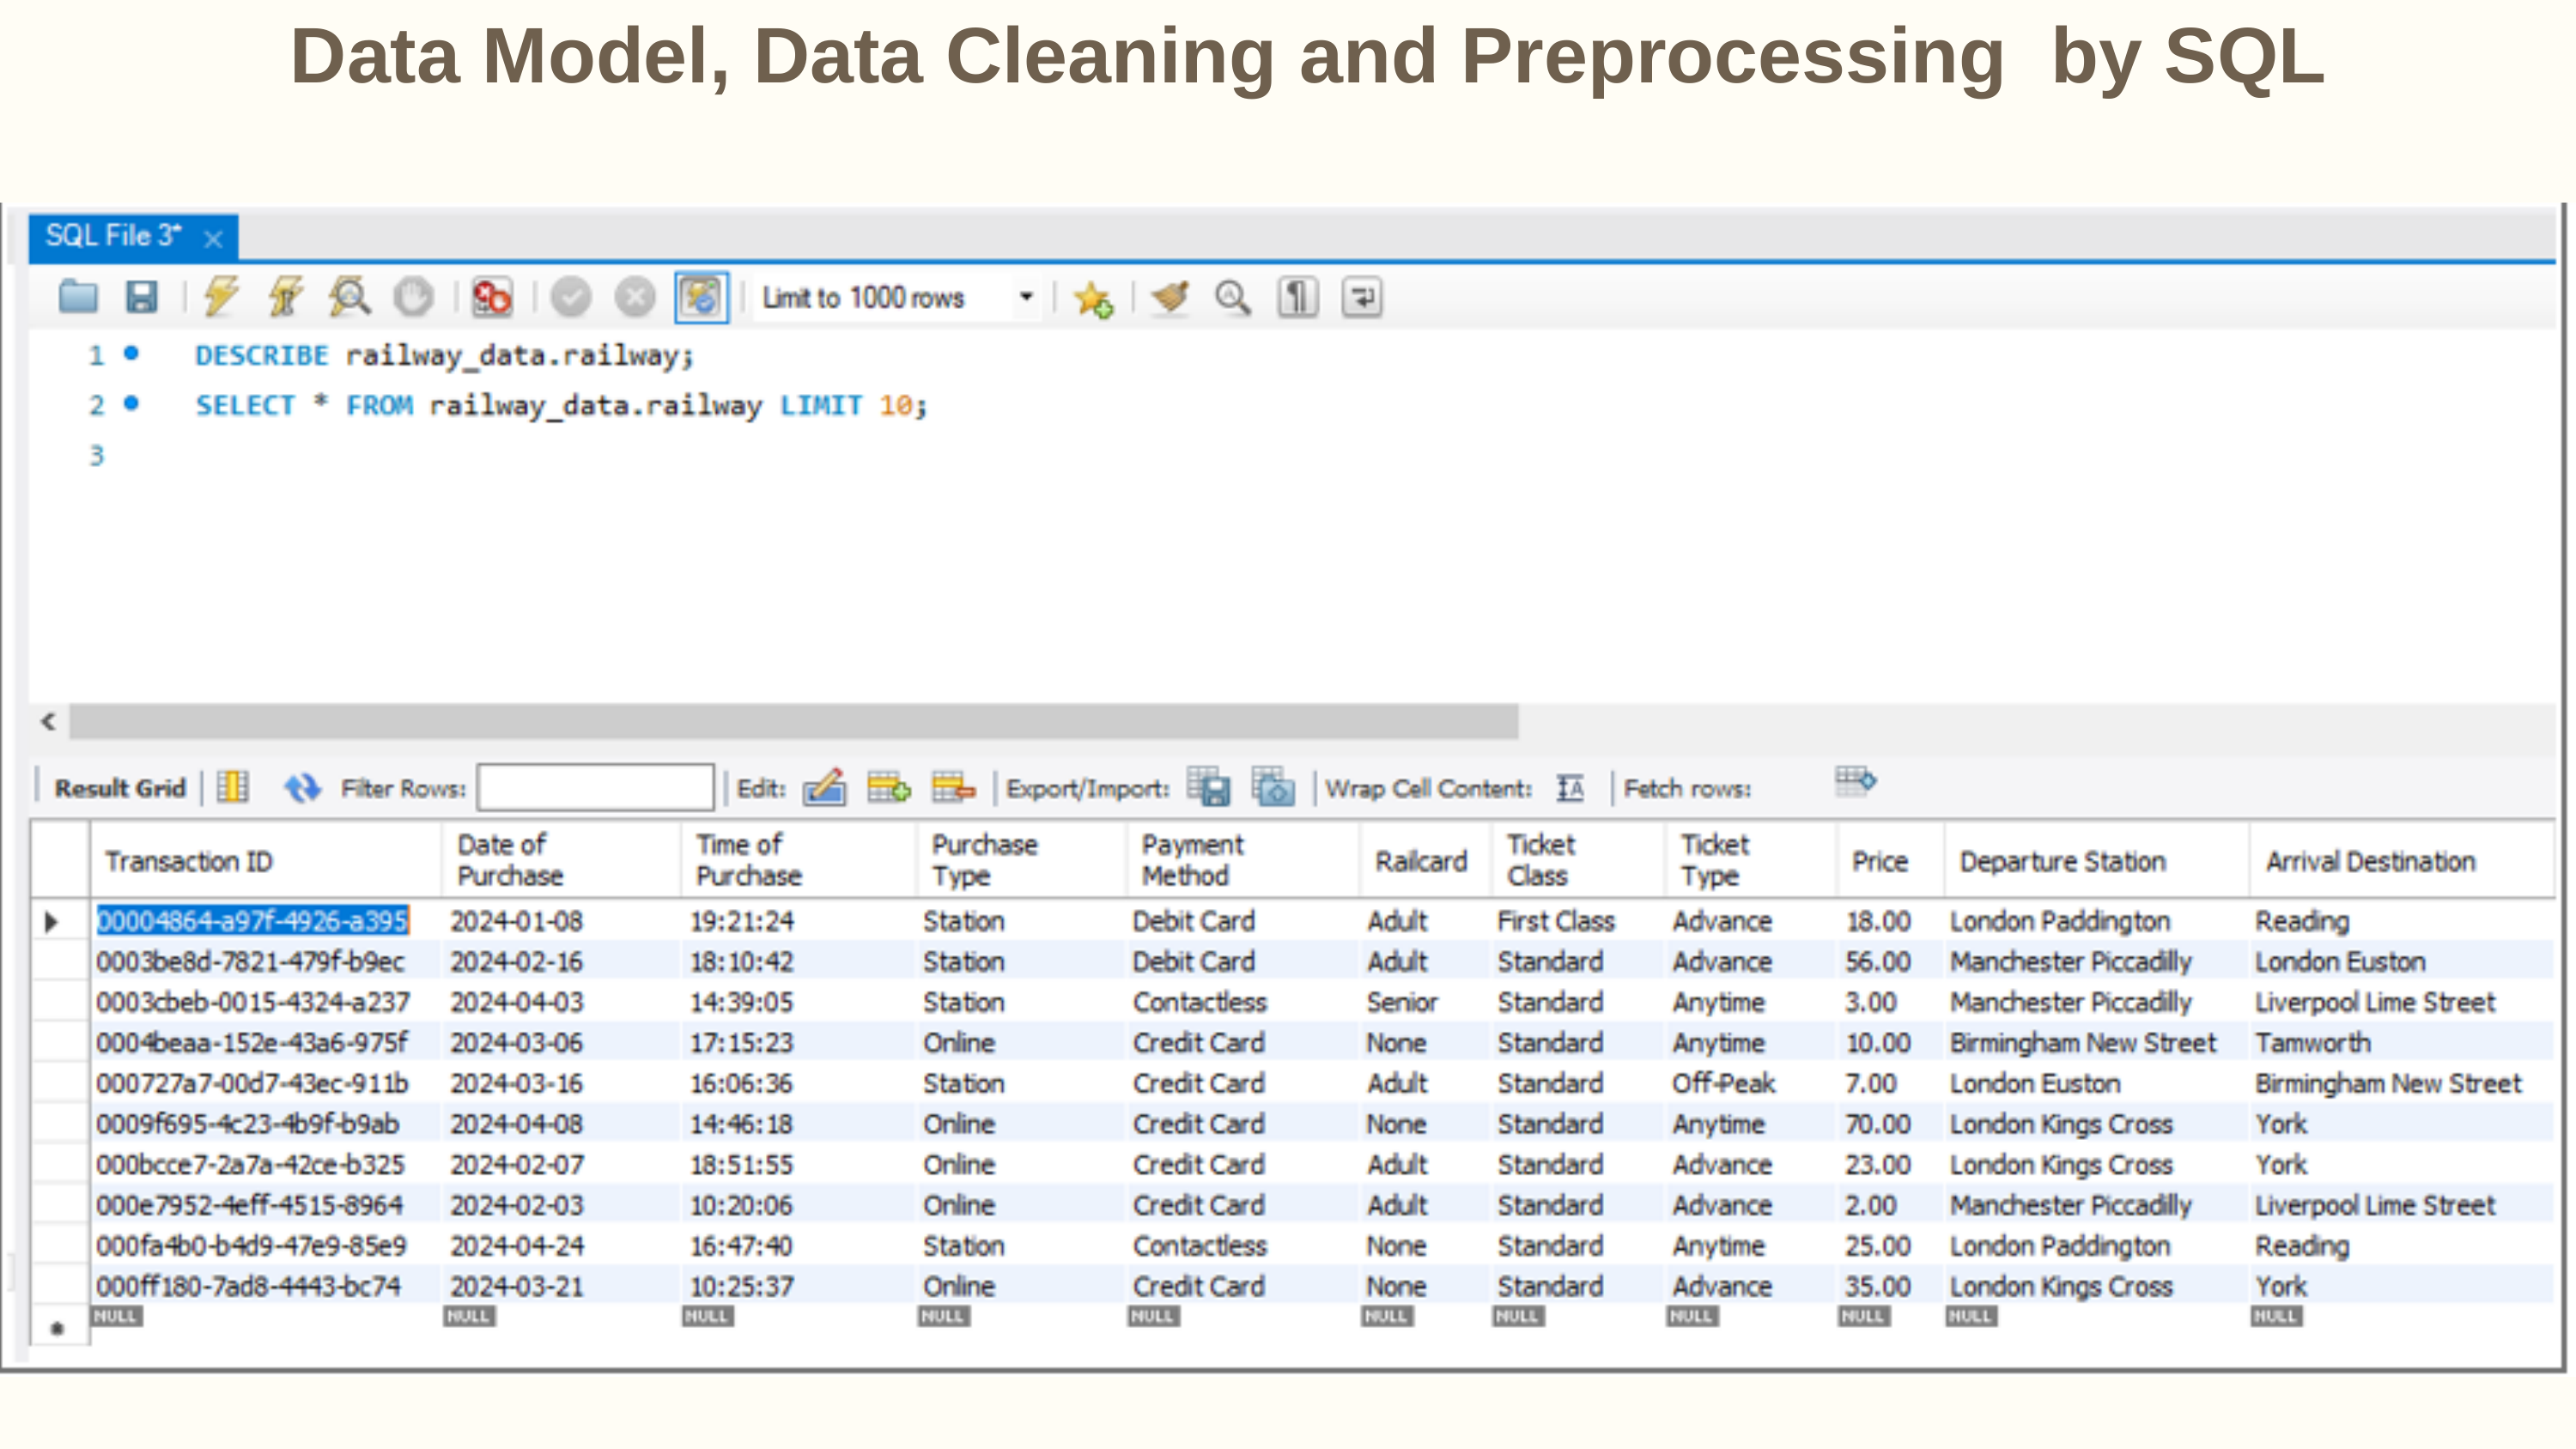

Data Model, Data Cleaning and Preprocessing  by SQL